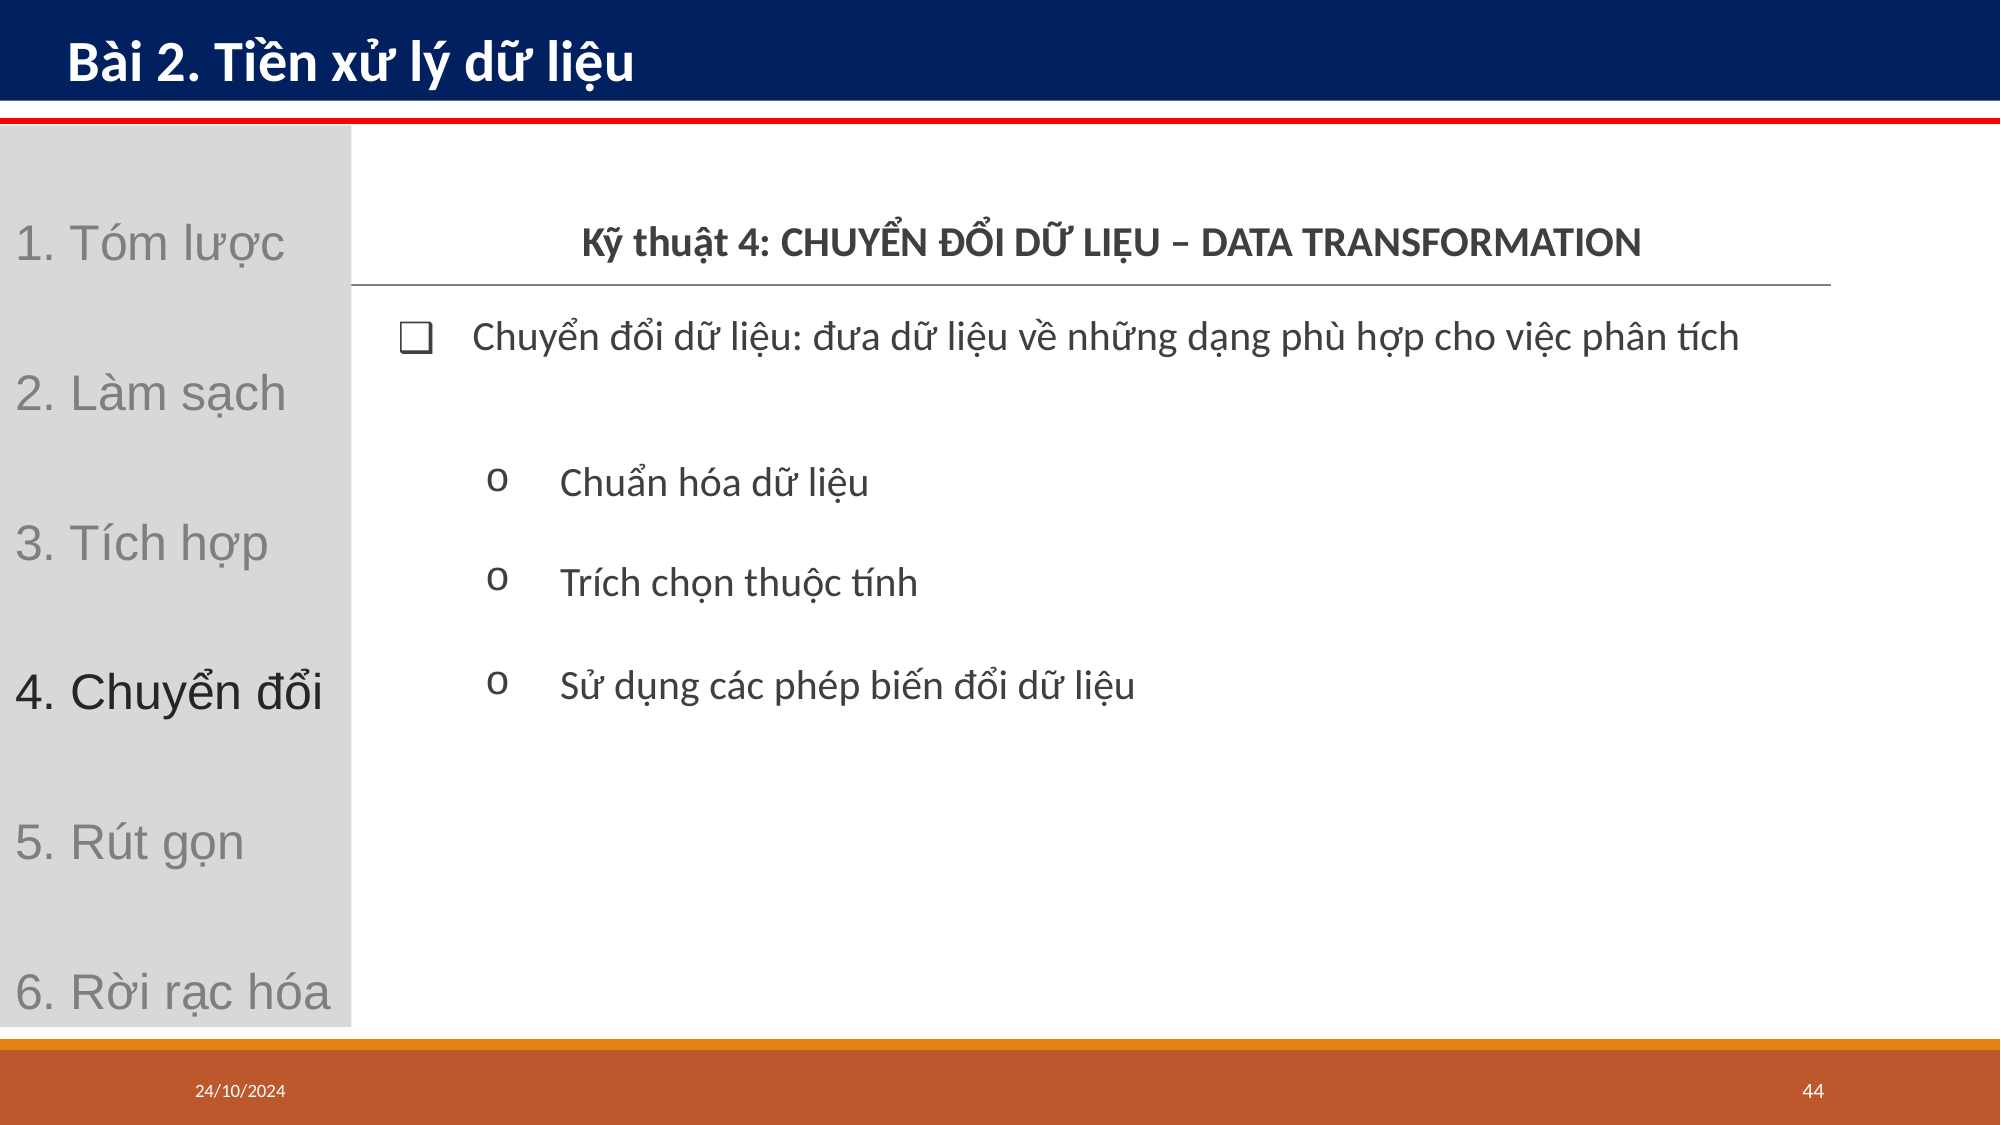

# Bài 2. Tiền xử lý dữ liệu
1. Tóm lược
2. Làm sạch
3. Tích hợp
4. Chuyển đổi
5. Rút gọn
6. Rời rạc hóa
Kỹ thuật 4: CHUYỂN ĐỔI DỮ LIỆU – DATA TRANSFORMATION
Chuyển đổi dữ liệu: đưa dữ liệu về những dạng phù hợp cho việc phân tích
Chuẩn hóa dữ liệu
Trích chọn thuộc tính
Sử dụng các phép biến đổi dữ liệu
24/10/2024
44